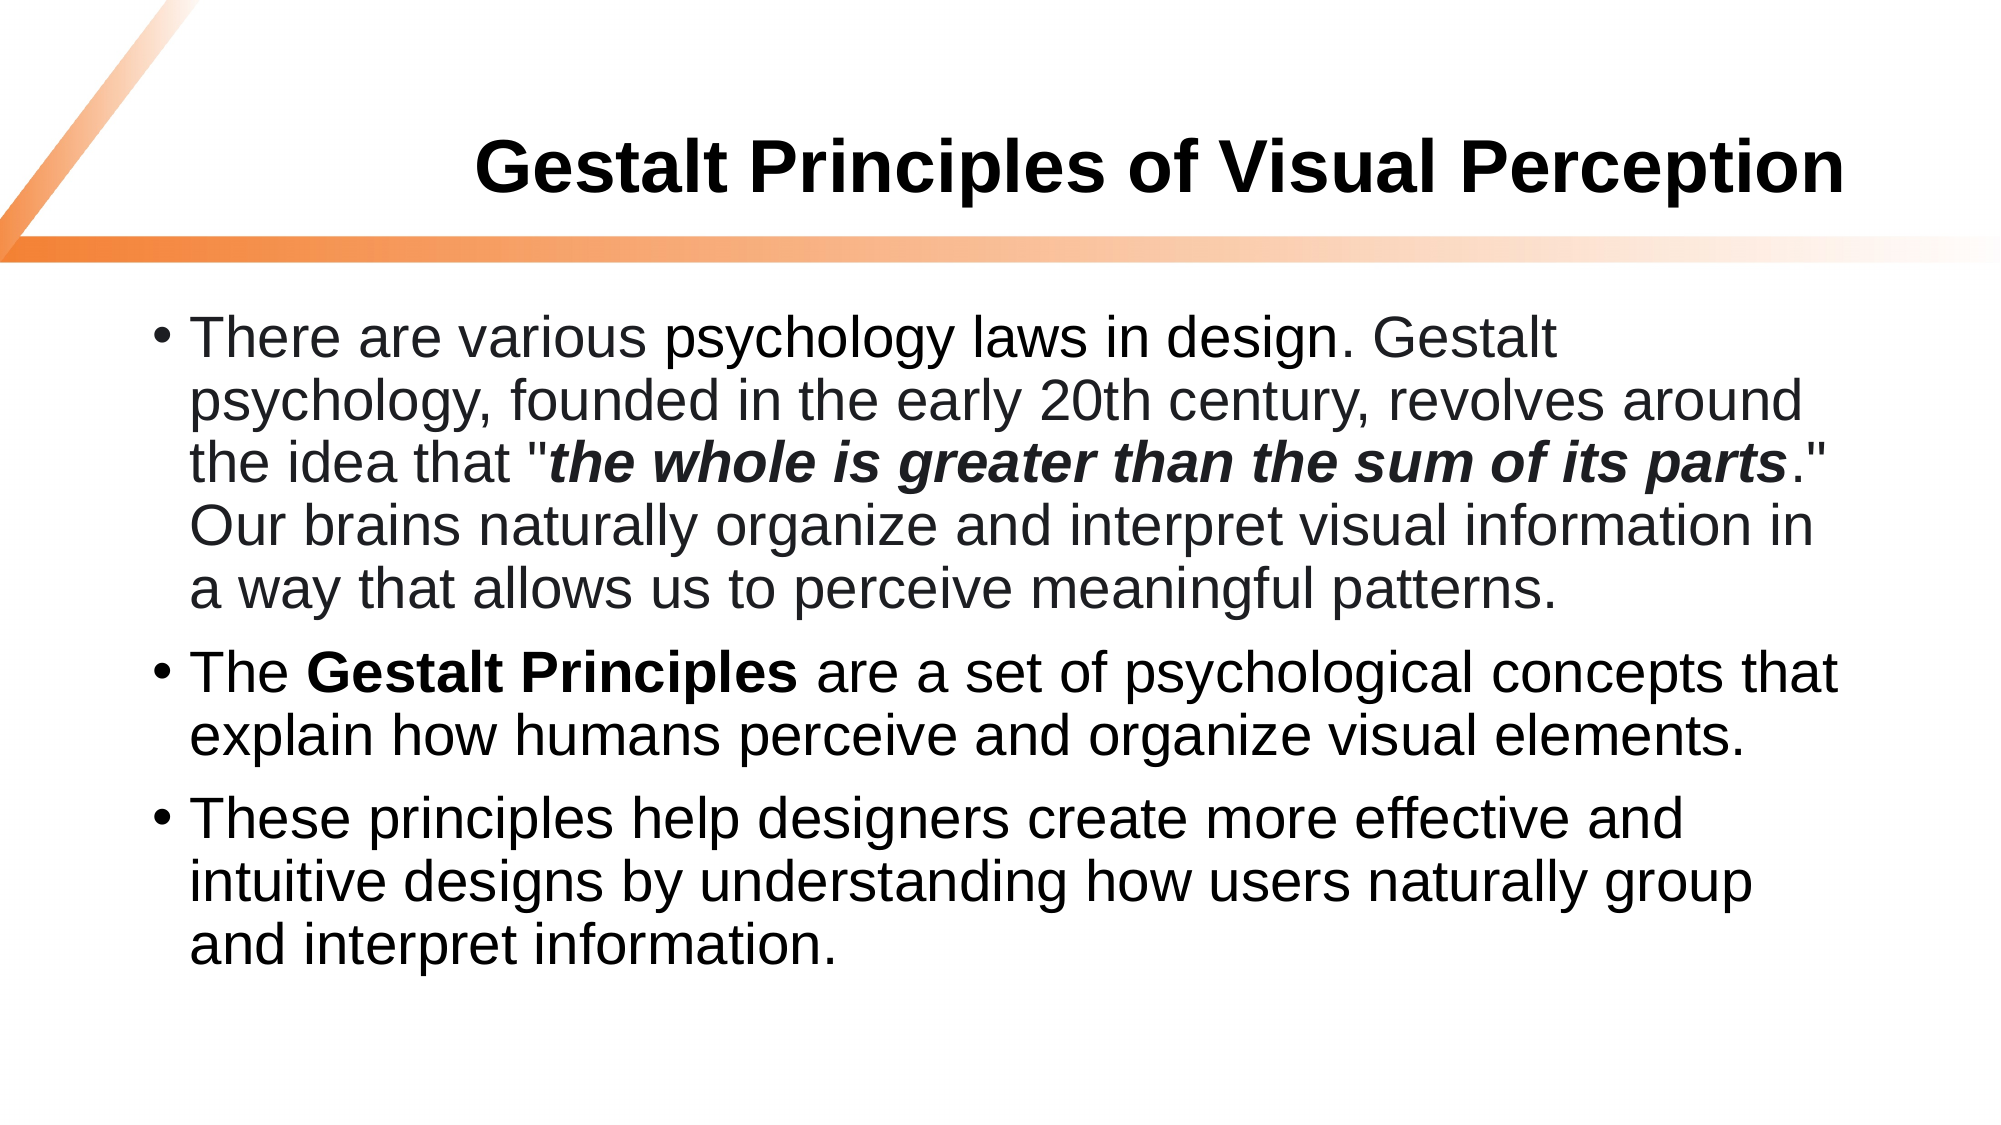

# Gestalt Principles of Visual Perception
There are various psychology laws in design. Gestalt psychology, founded in the early 20th century, revolves around the idea that "the whole is greater than the sum of its parts." Our brains naturally organize and interpret visual information in a way that allows us to perceive meaningful patterns.
The Gestalt Principles are a set of psychological concepts that explain how humans perceive and organize visual elements.
These principles help designers create more effective and intuitive designs by understanding how users naturally group and interpret information.